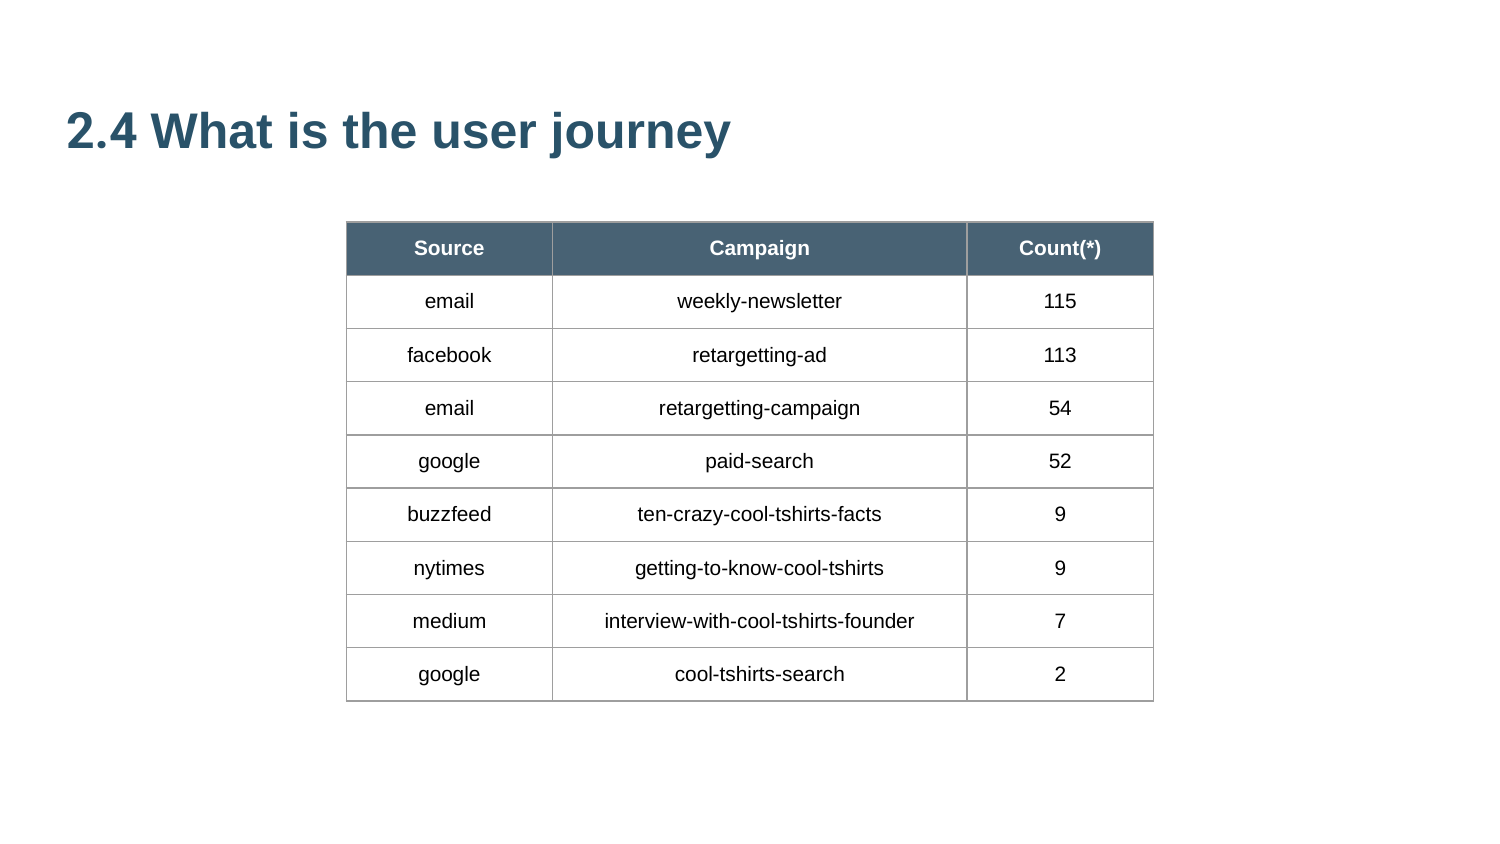

2.4 What is the user journey
| Source | Campaign | Count(\*) |
| --- | --- | --- |
| email | weekly-newsletter | 115 |
| facebook | retargetting-ad | 113 |
| email | retargetting-campaign | 54 |
| google | paid-search | 52 |
| buzzfeed | ten-crazy-cool-tshirts-facts | 9 |
| nytimes | getting-to-know-cool-tshirts | 9 |
| medium | interview-with-cool-tshirts-founder | 7 |
| google | cool-tshirts-search | 2 |